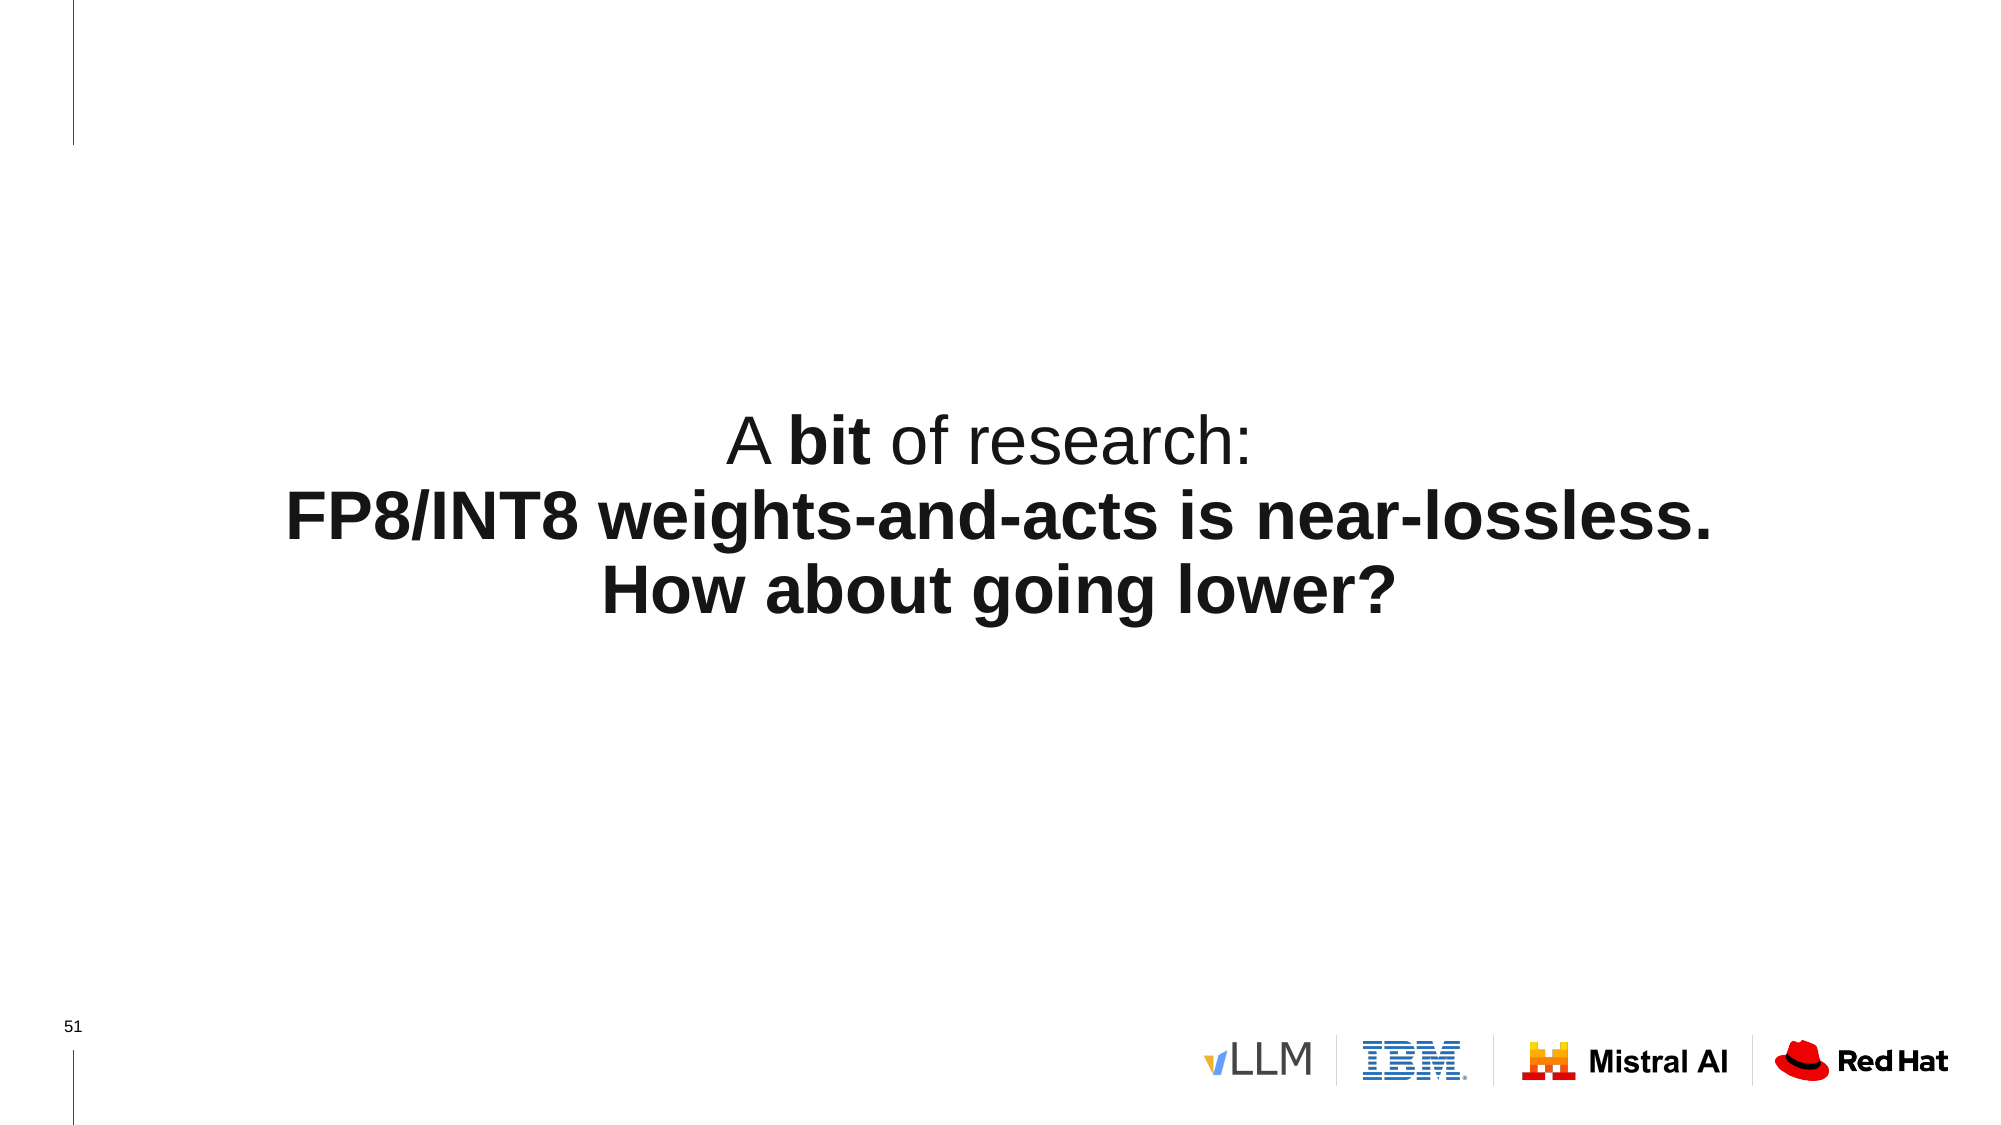

A bit of research:
FP8/INT8 weights-and-acts is near-lossless.
How about going lower?
51